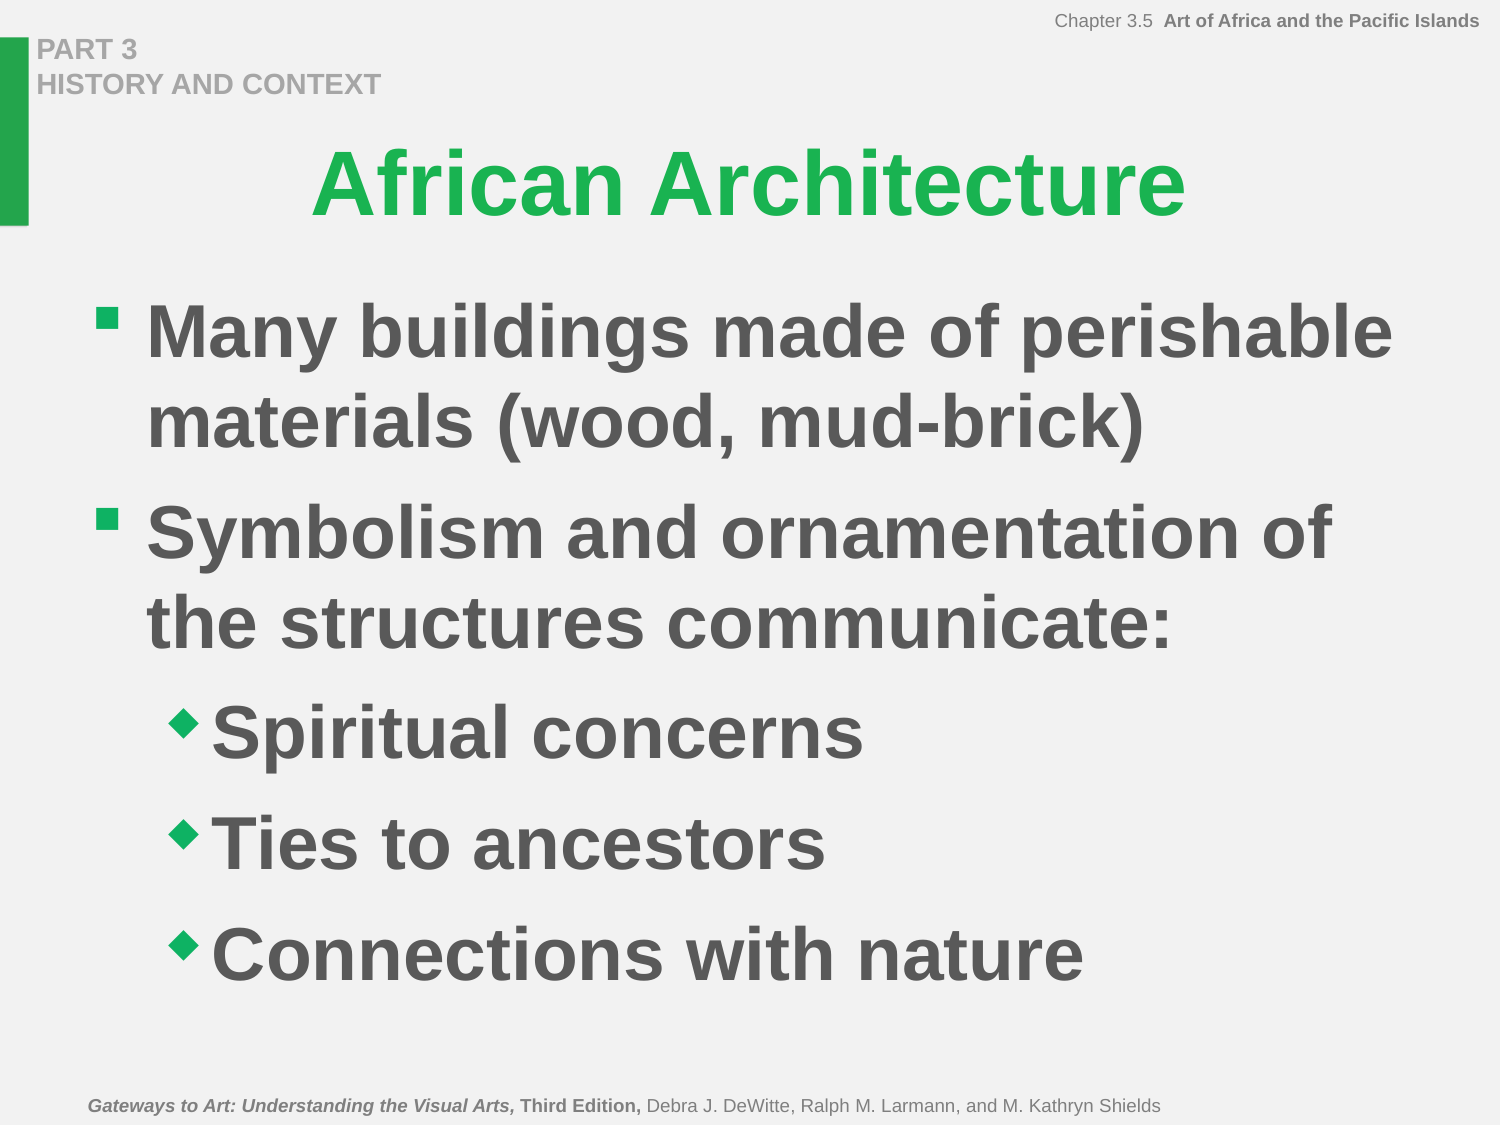

# African Architecture
Many buildings made of perishable materials (wood, mud-brick)
Symbolism and ornamentation of the structures communicate:
Spiritual concerns
Ties to ancestors
Connections with nature